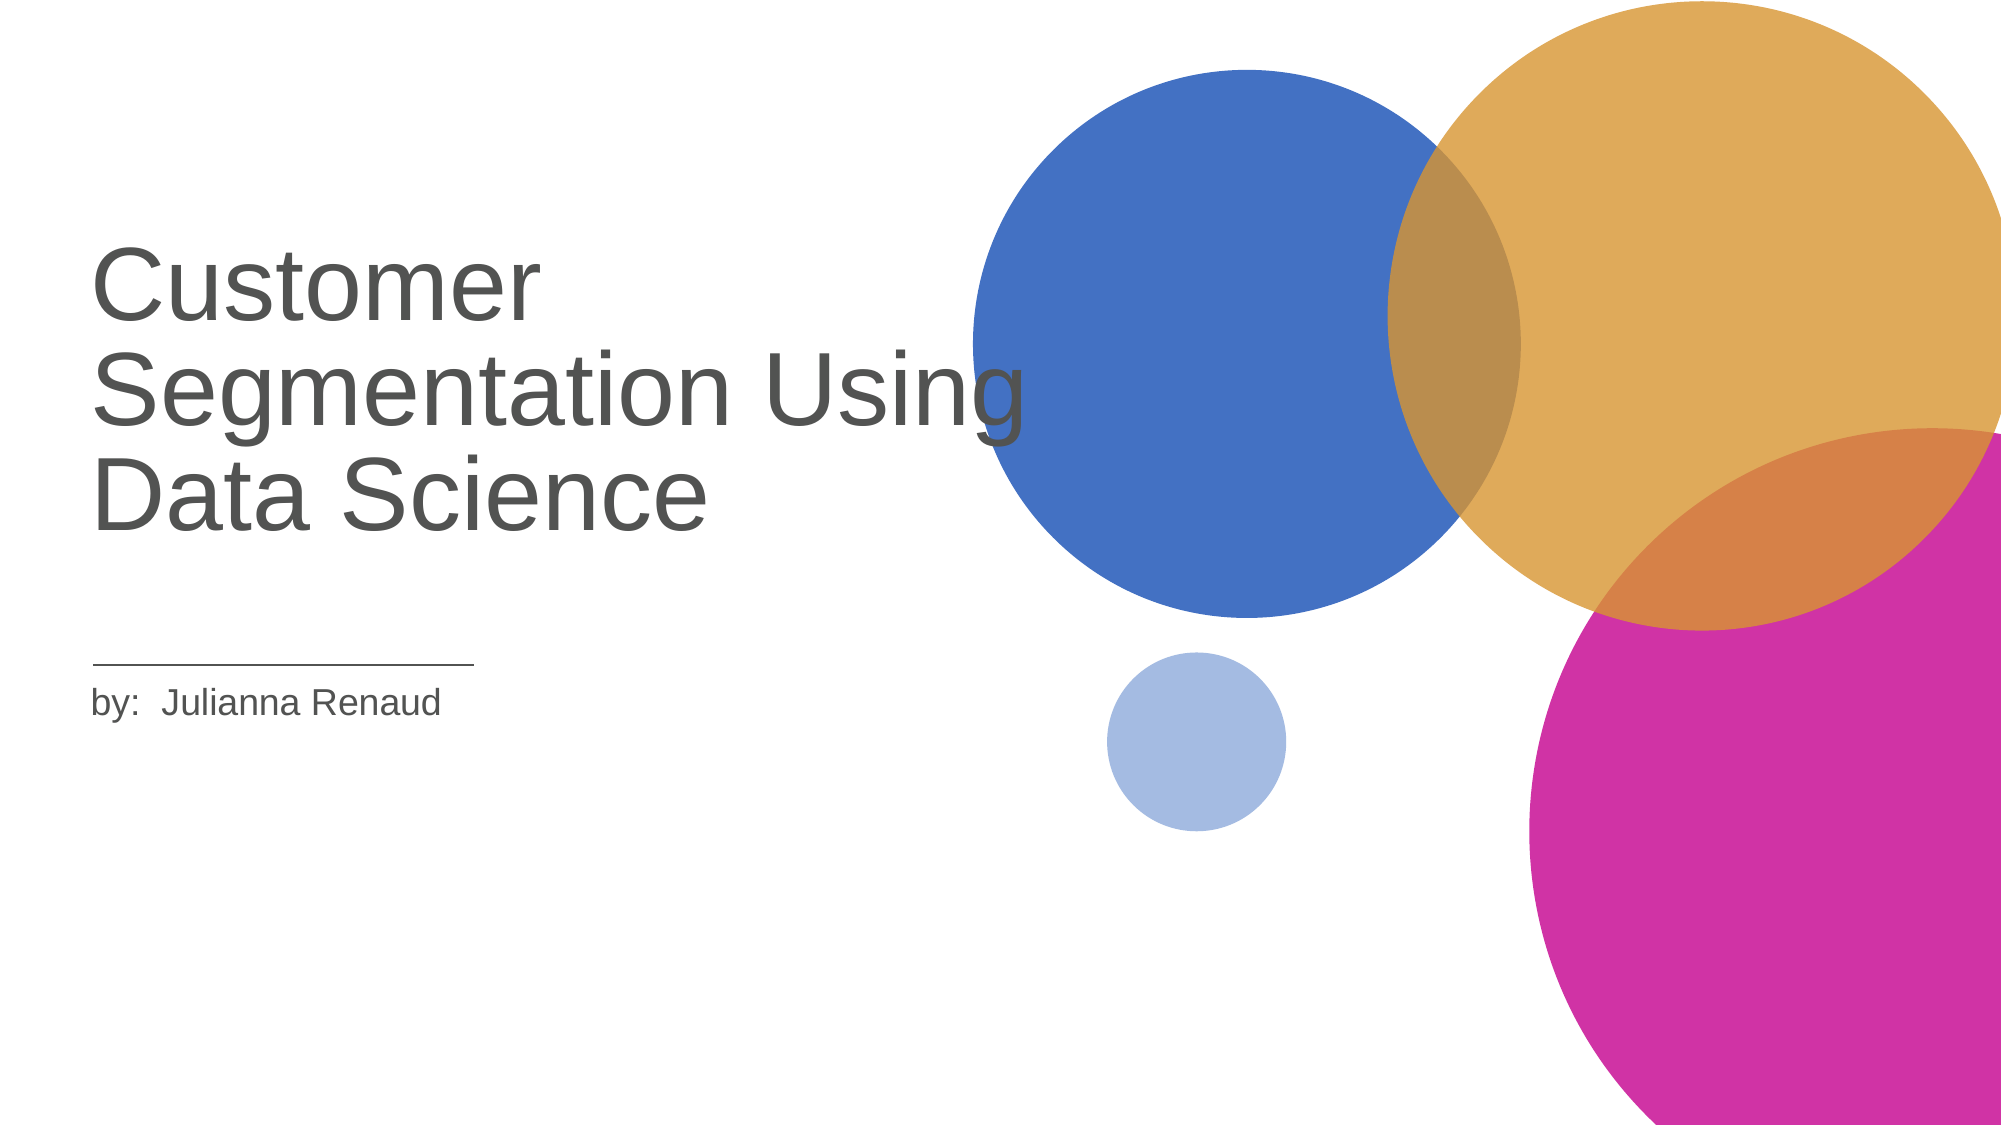

# Customer Segmentation Using Data Science by:  Julianna Renaud